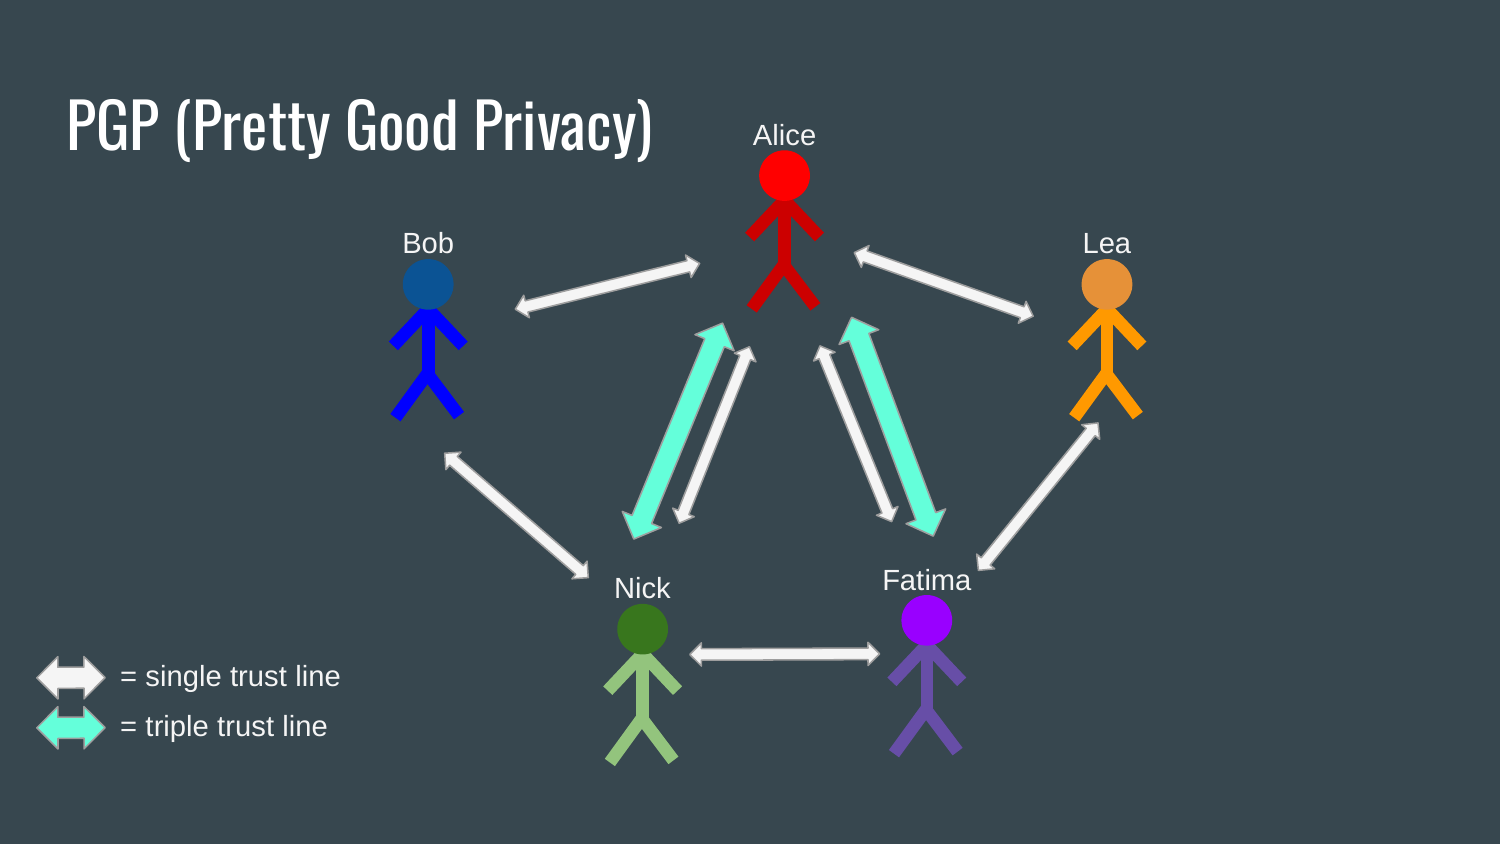

# PGP (Pretty Good Privacy)

Alice

Bob
Lea

Fatima
Nick

= single trust line

= triple trust line